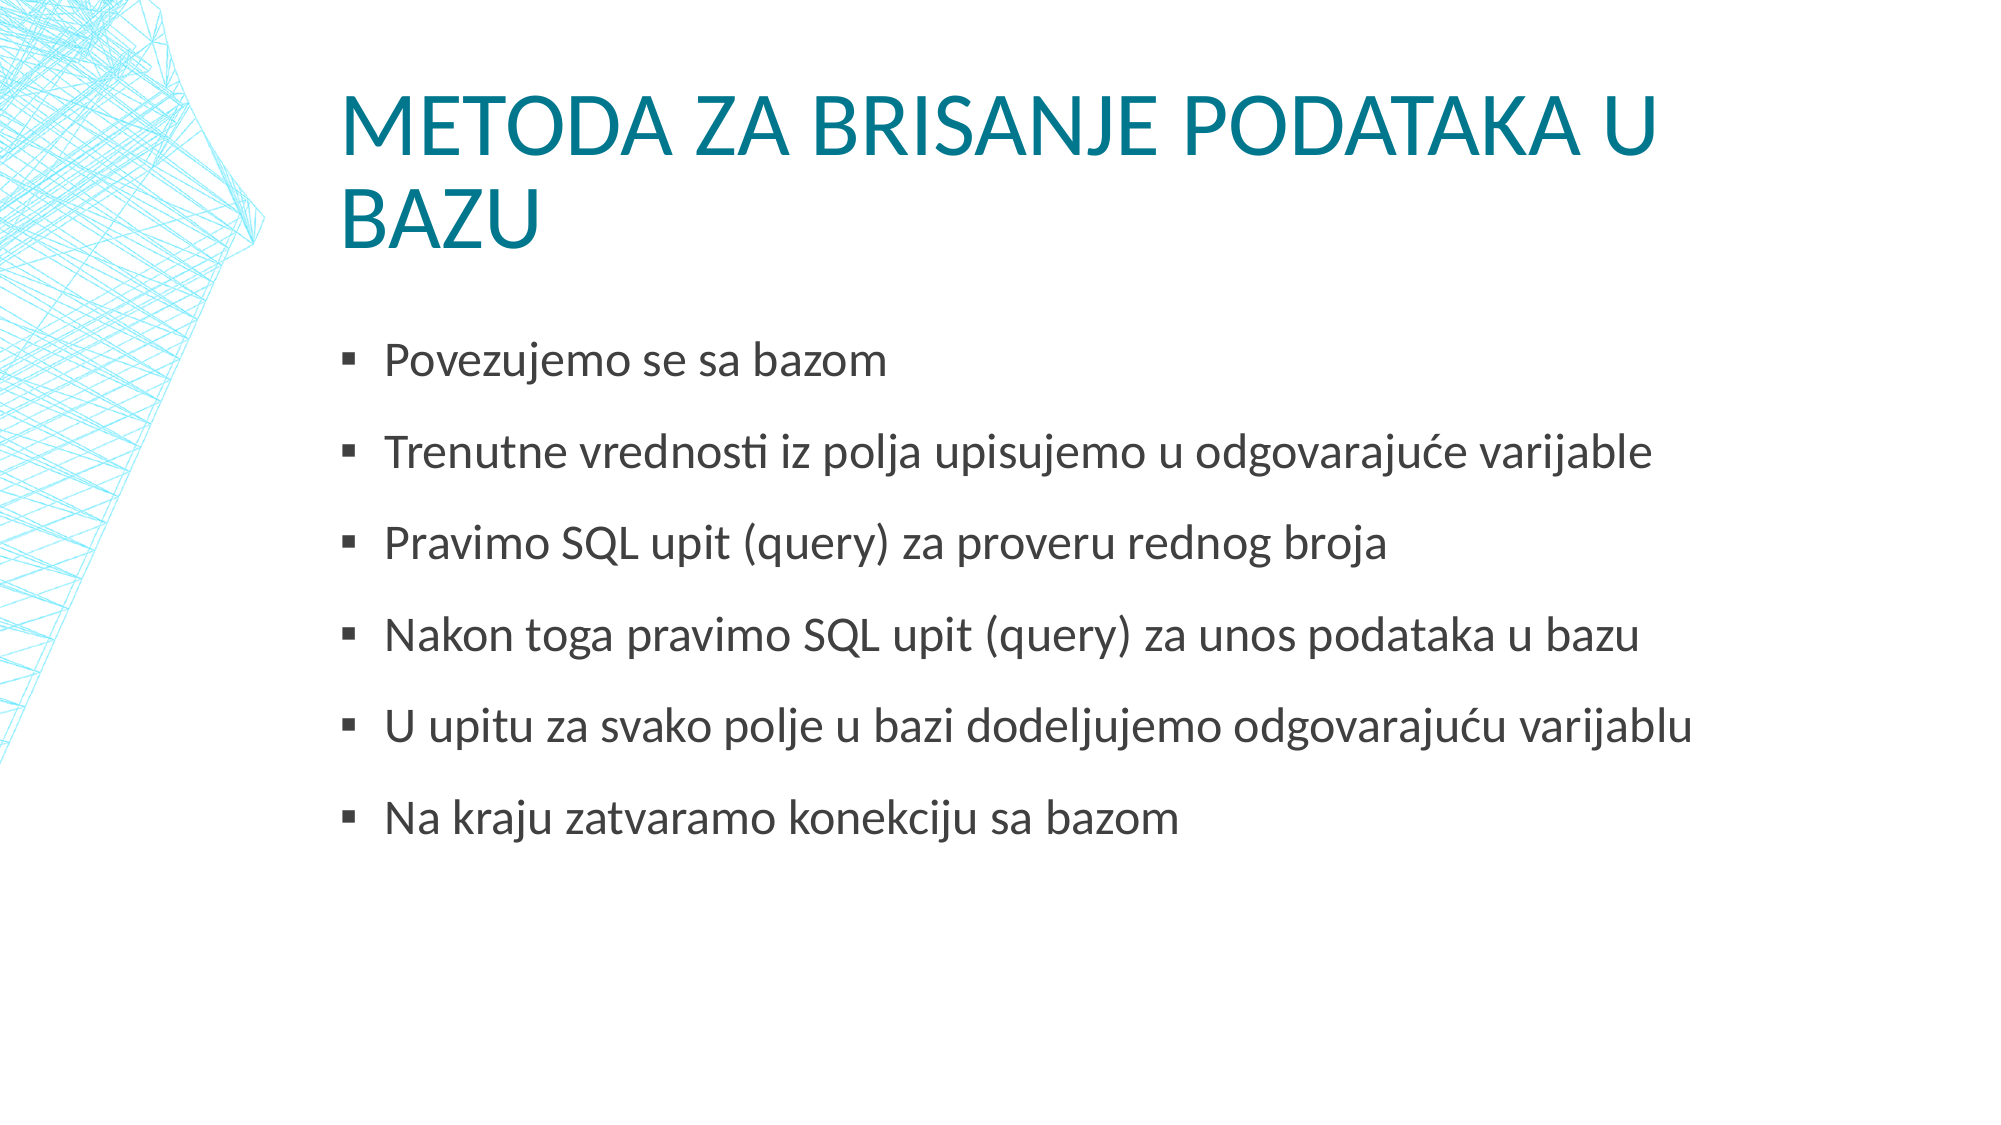

# Metoda za brisanje podataka u bazu
Povezujemo se sa bazom
Trenutne vrednosti iz polja upisujemo u odgovarajuće varijable
Pravimo SQL upit (query) za proveru rednog broja
Nakon toga pravimo SQL upit (query) za unos podataka u bazu
U upitu za svako polje u bazi dodeljujemo odgovarajuću varijablu
Na kraju zatvaramo konekciju sa bazom